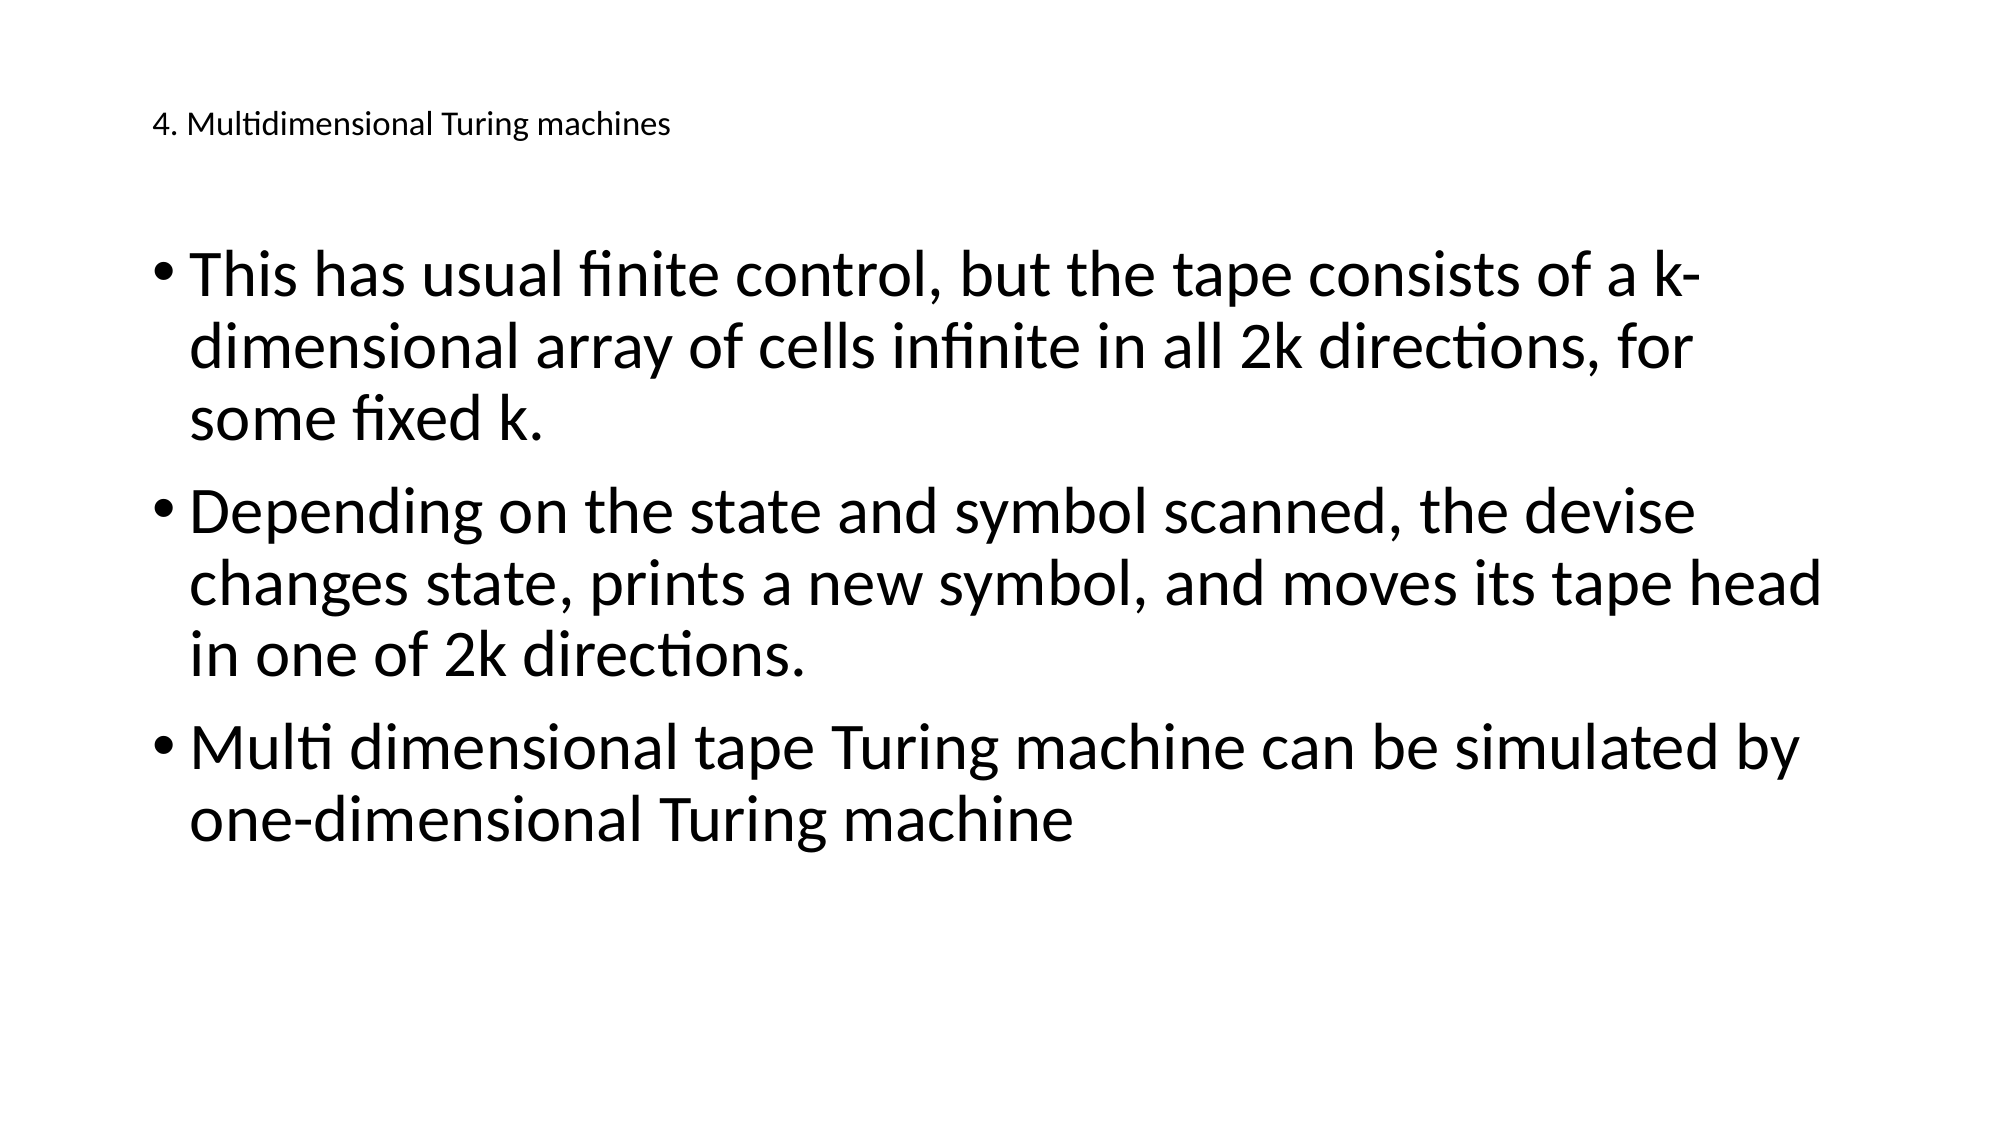

# 4. Multidimensional Turing machines
This has usual finite control, but the tape consists of a k-dimensional array of cells infinite in all 2k directions, for some fixed k.
Depending on the state and symbol scanned, the devise changes state, prints a new symbol, and moves its tape head in one of 2k directions.
Multi dimensional tape Turing machine can be simulated by one-dimensional Turing machine